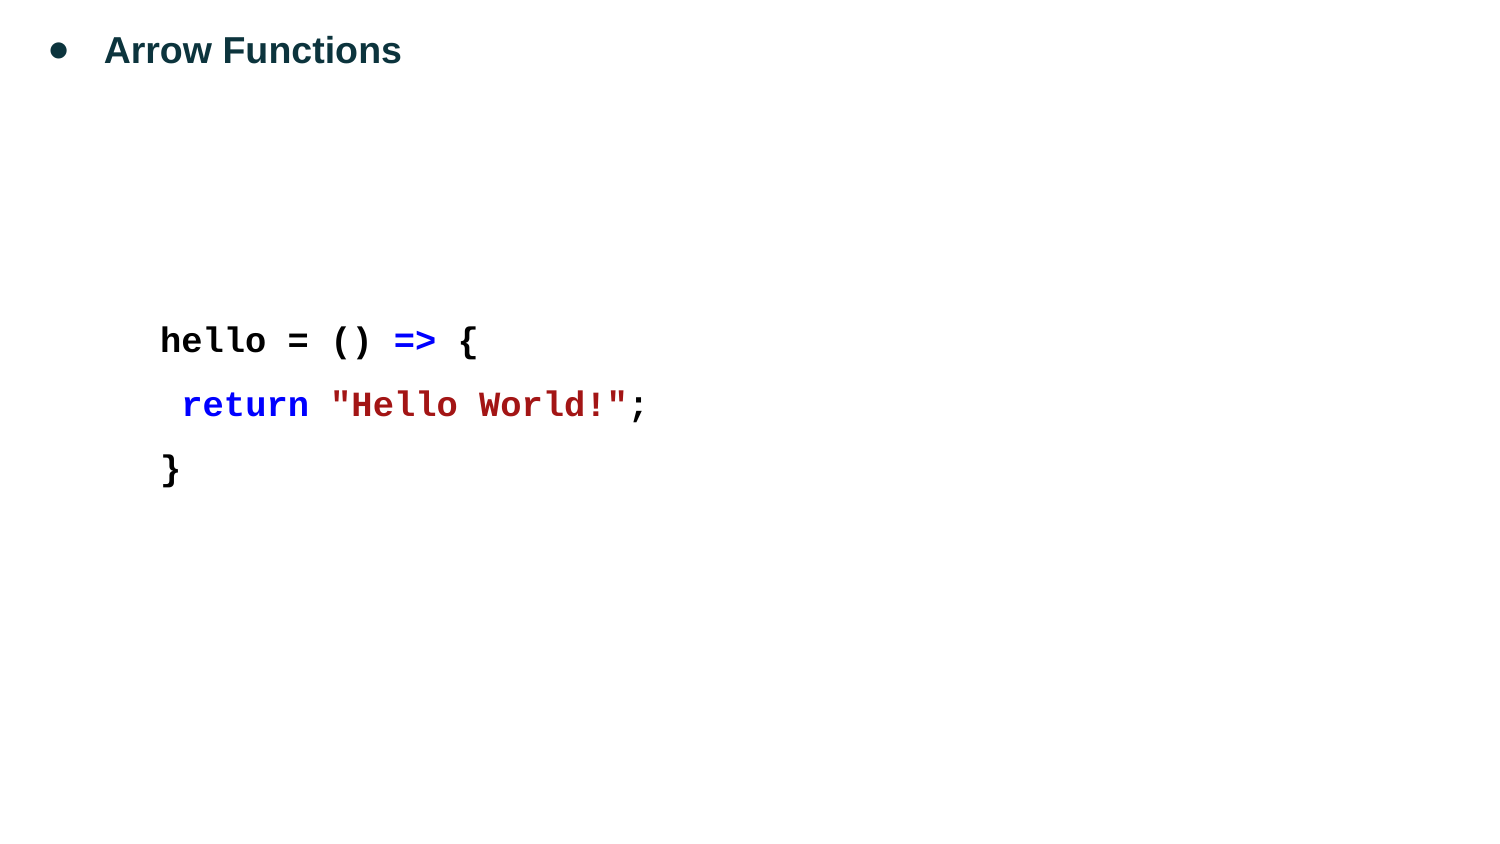

Arrow Functions
hello = () => {
 return "Hello World!";
}